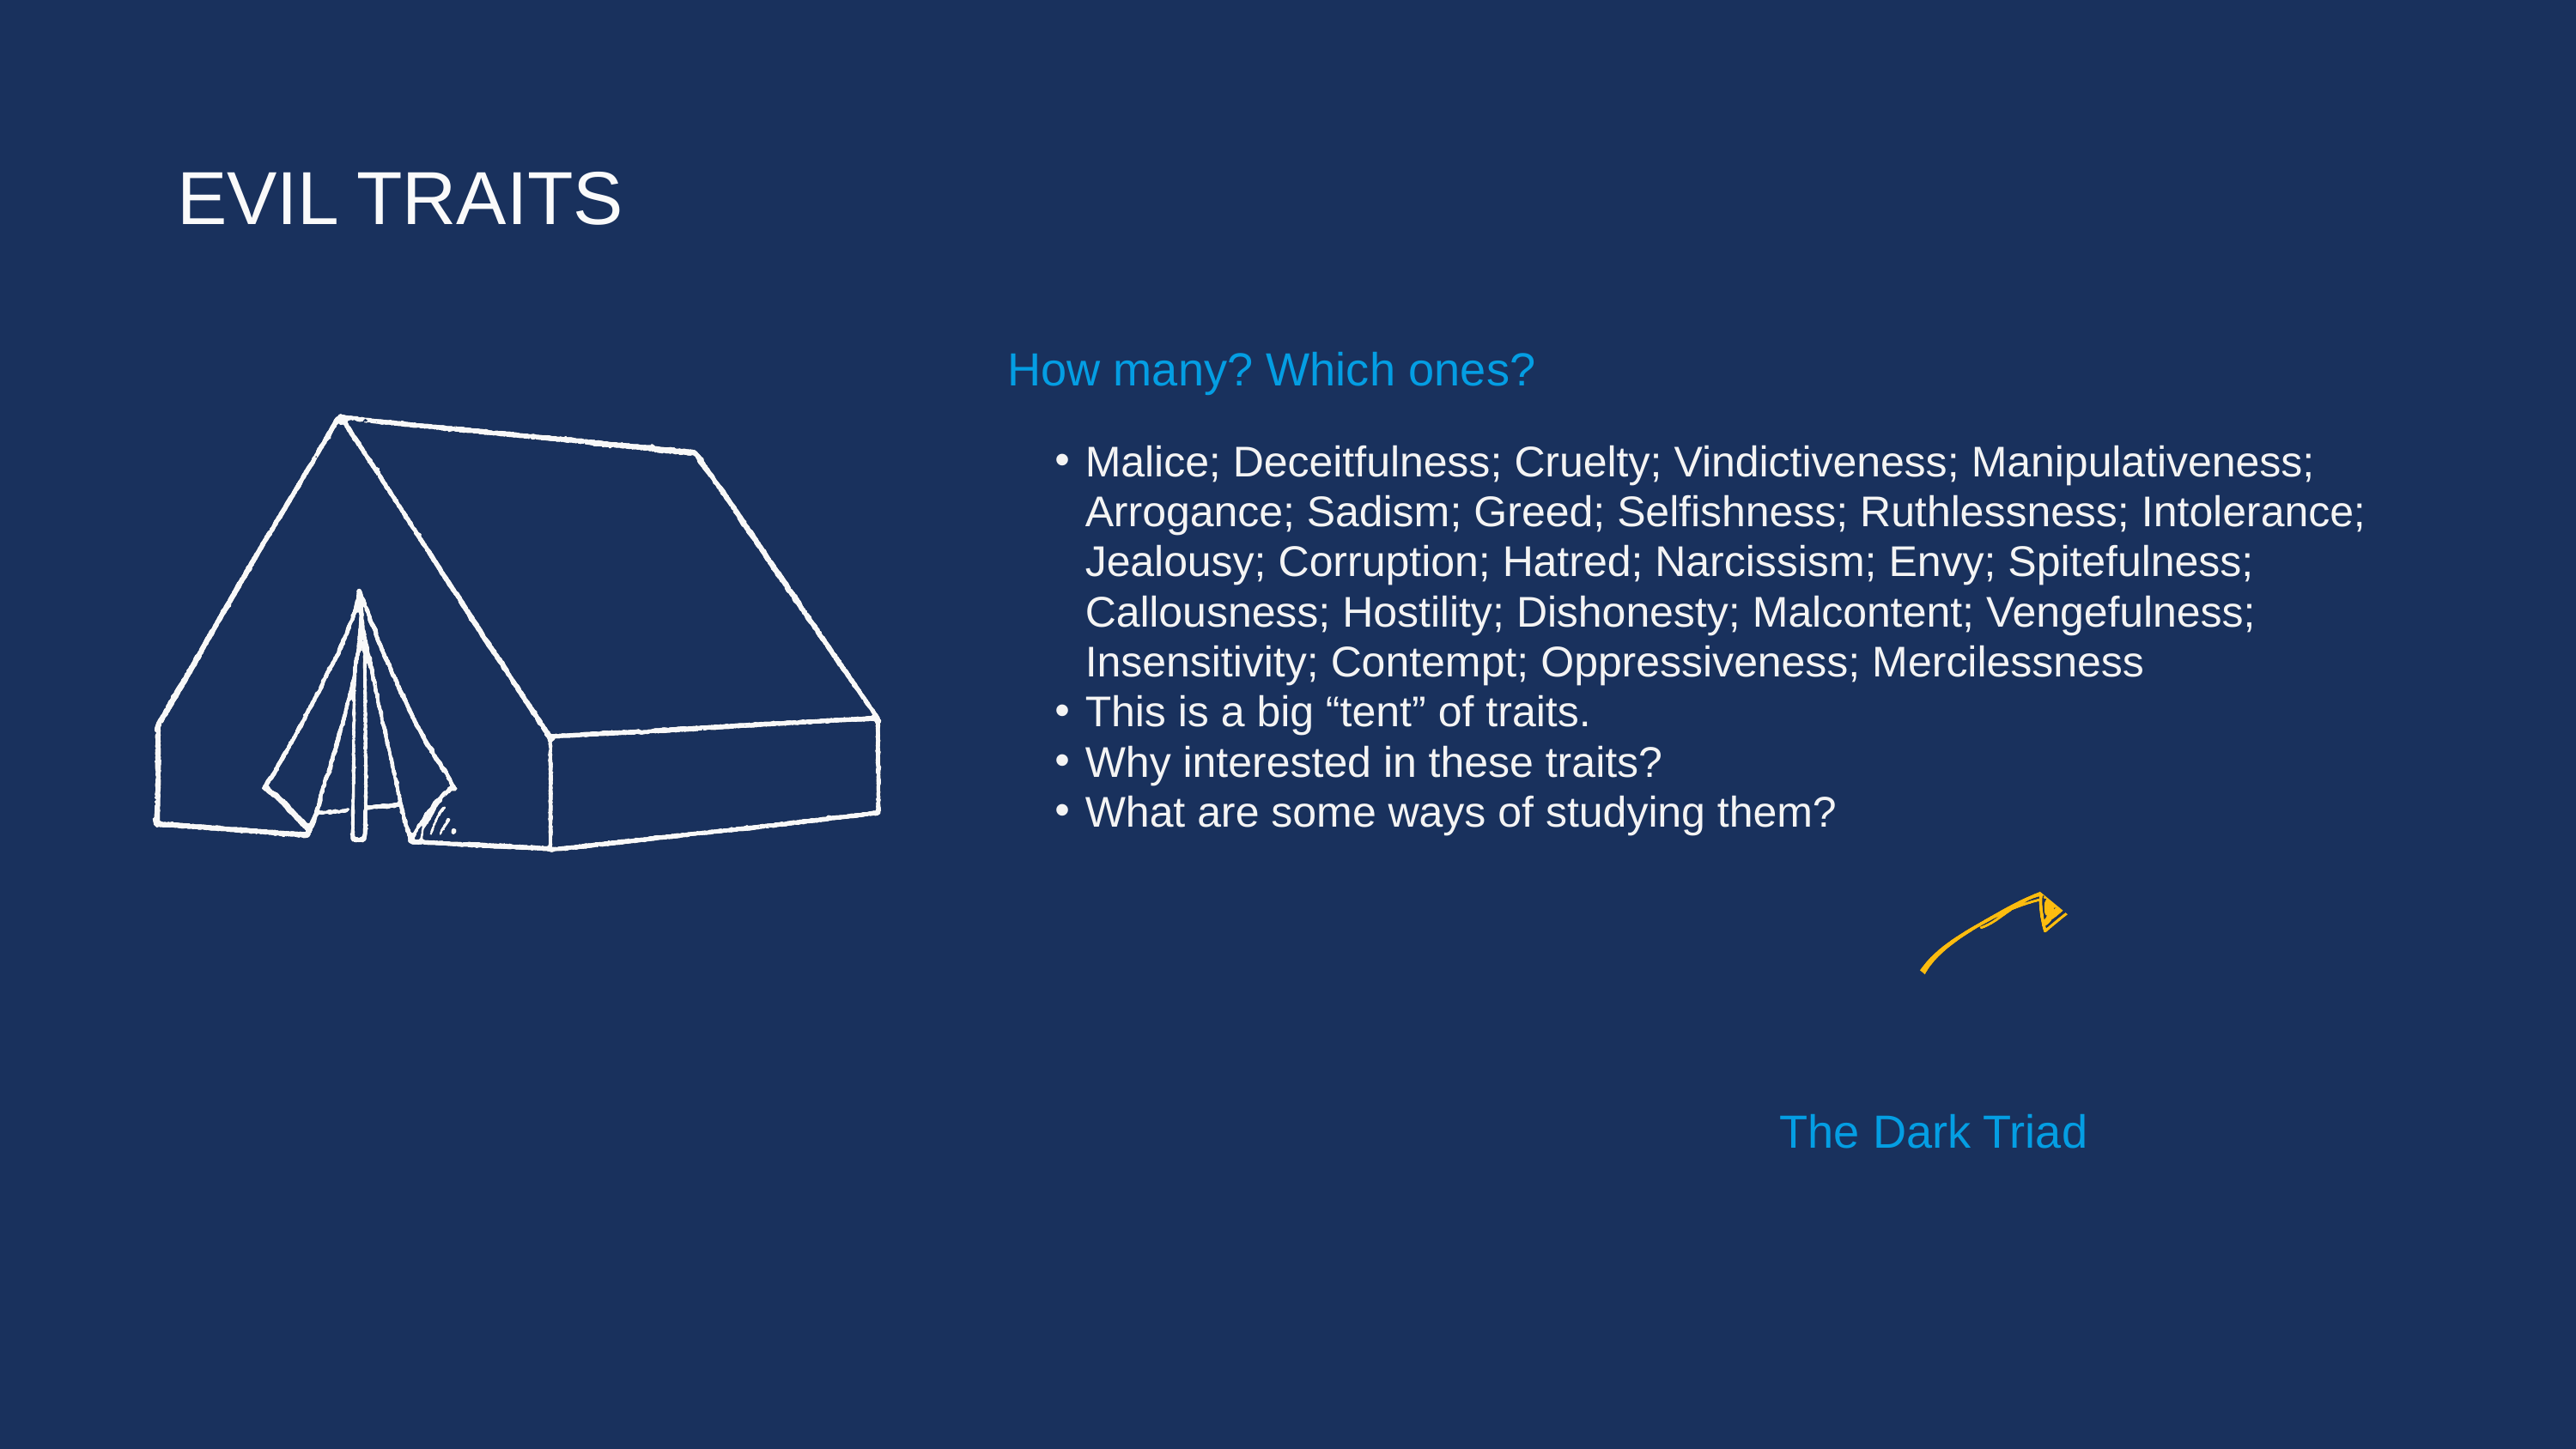

EVIL TRAITS
How many? Which ones?

Malice; Deceitfulness; Cruelty; Vindictiveness; Manipulativeness; Arrogance; Sadism; Greed; Selfishness; Ruthlessness; Intolerance; Jealousy; Corruption; Hatred; Narcissism; Envy; Spitefulness; Callousness; Hostility; Dishonesty; Malcontent; Vengefulness; Insensitivity; Contempt; Oppressiveness; Mercilessness
This is a big “tent” of traits.
Why interested in these traits?
What are some ways of studying them?

The Dark Triad